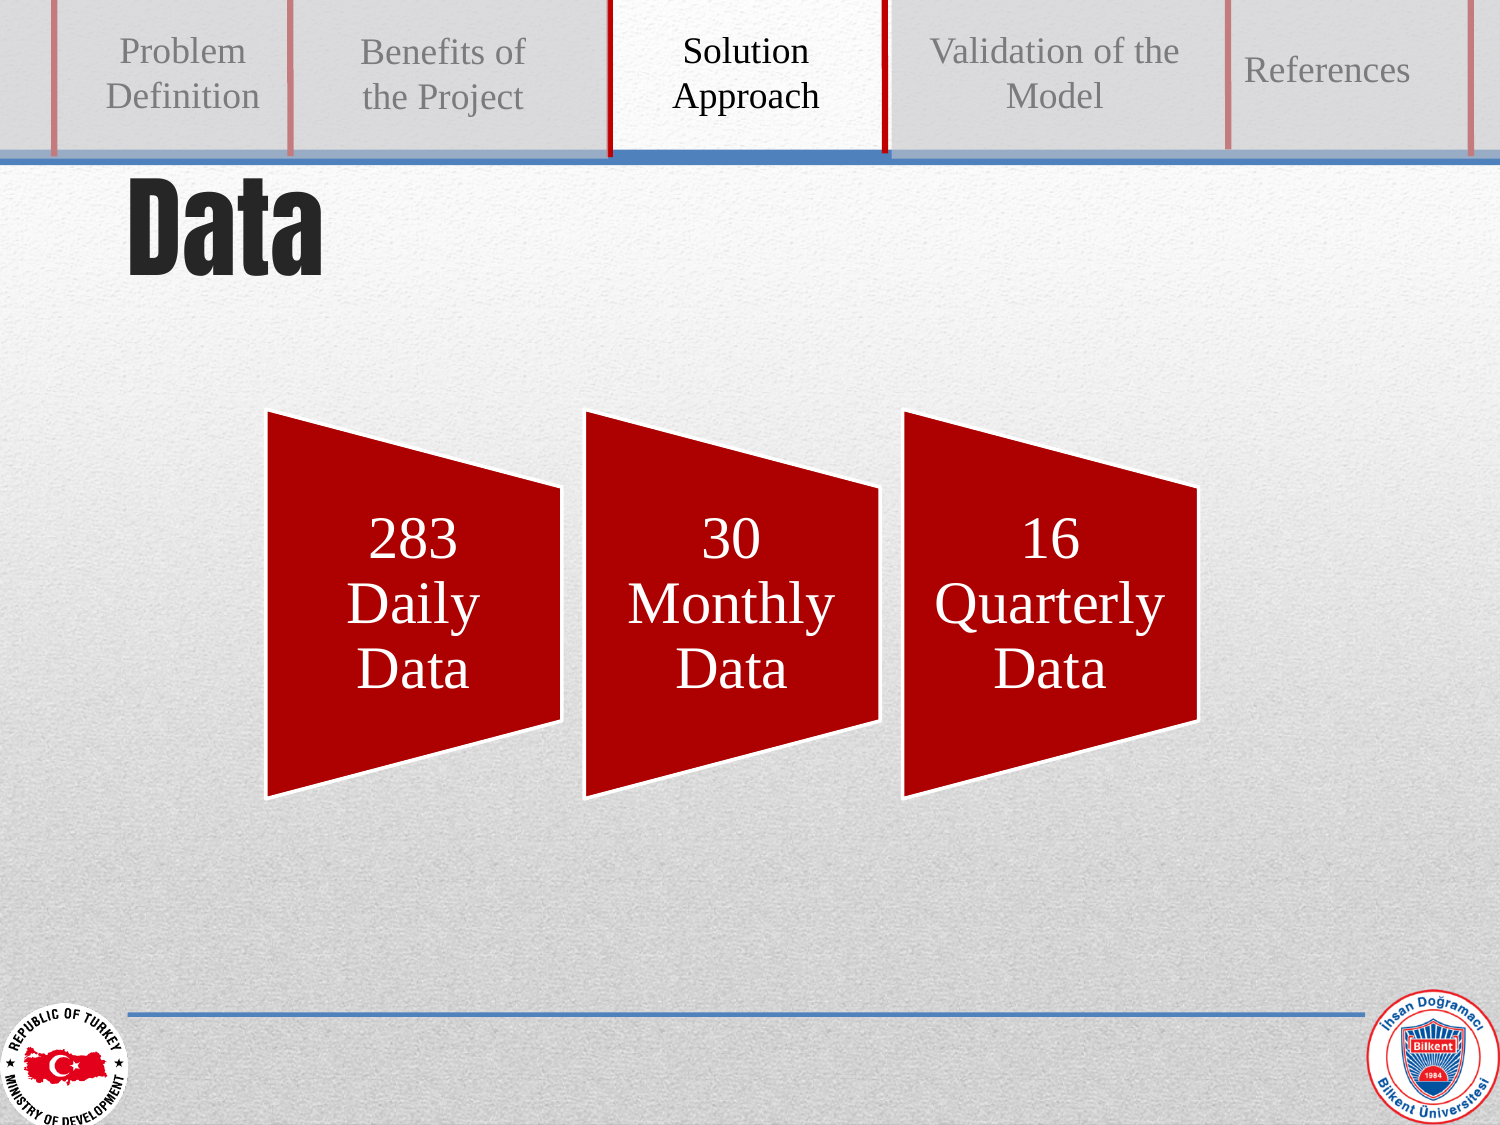

Data

283 Daily Data
30 Monthly Data
16 Quarterly Data